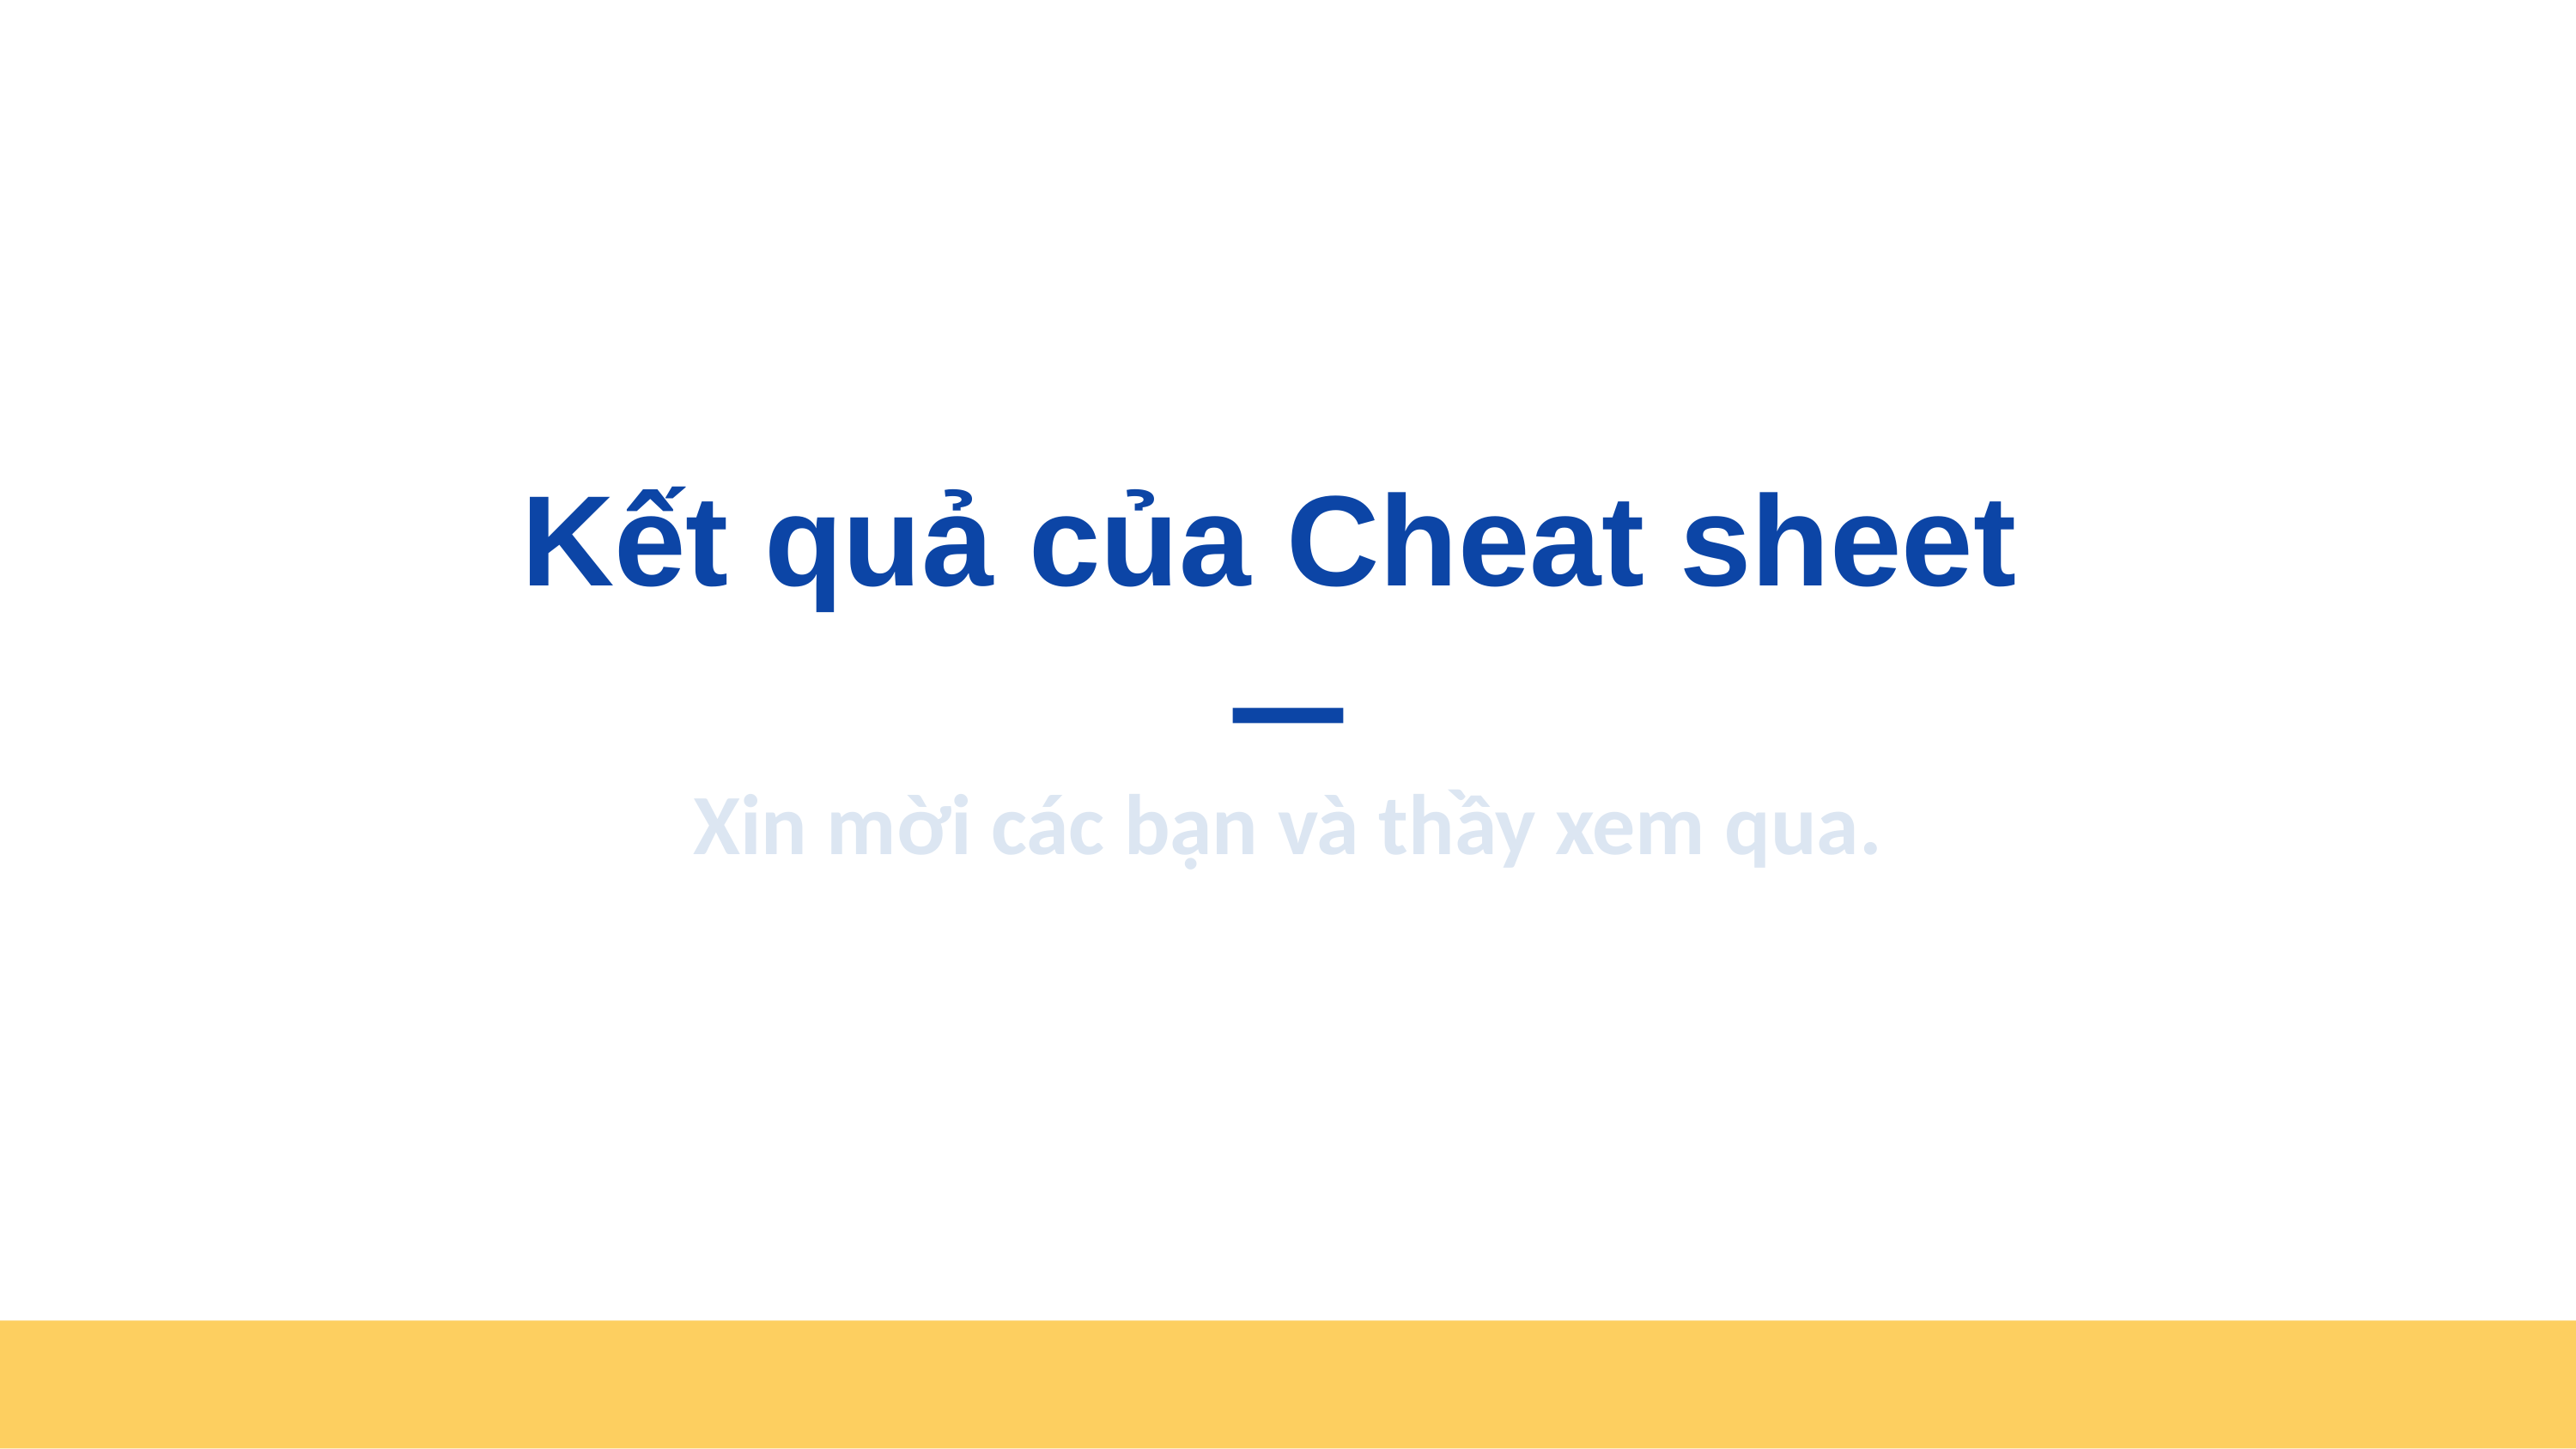

Kết quả của Cheat sheet

Xin mời các bạn và thầy xem qua.